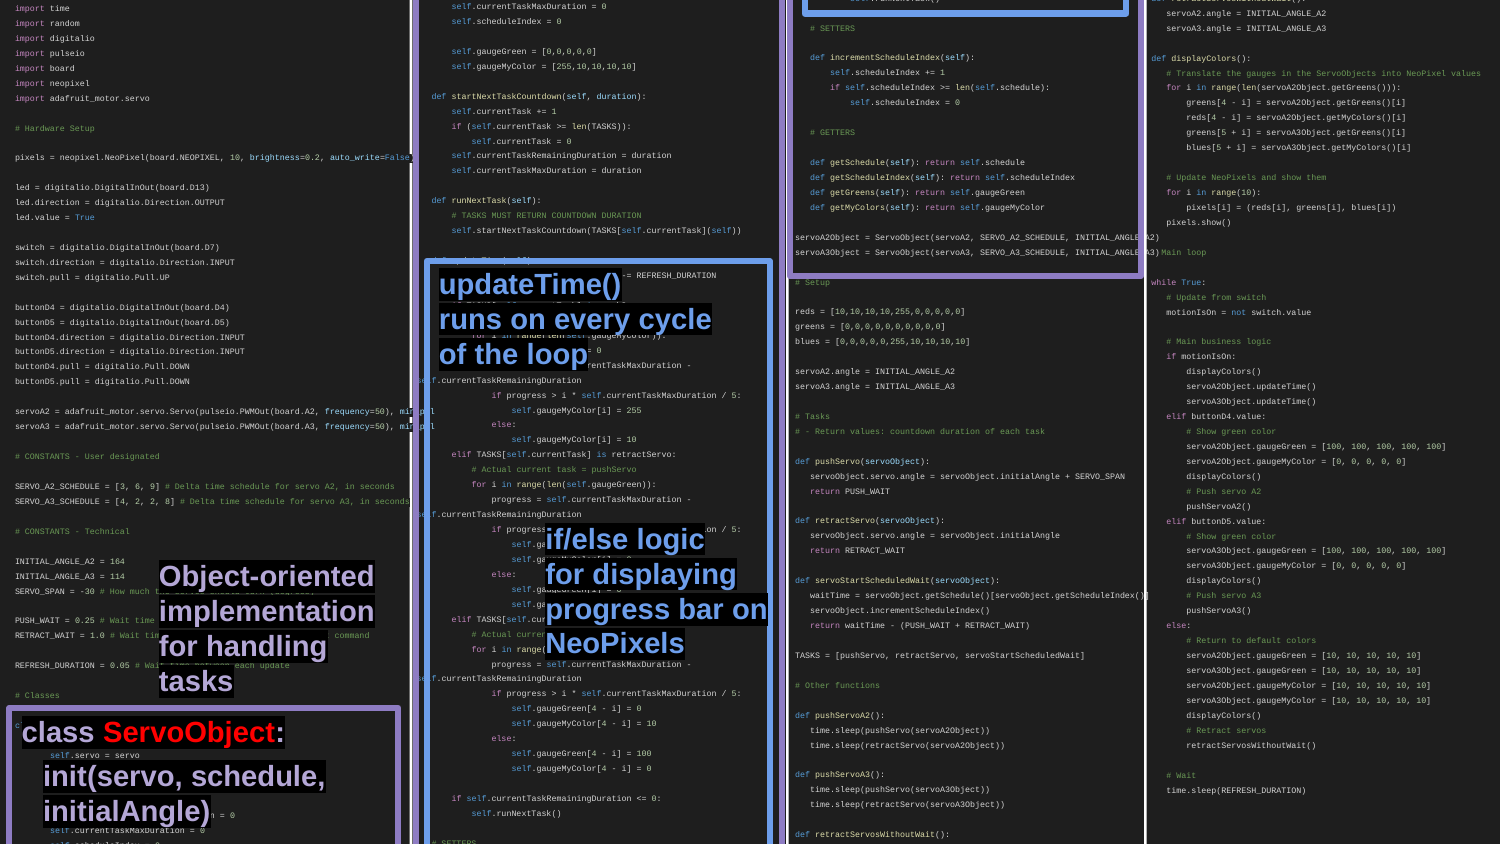

def servoStartScheduledWait(servoObject):
   waitTime = servoObject.getSchedule()[servoObject.getScheduleIndex()]
   servoObject.incrementScheduleIndex()
   return waitTime - (PUSH_WAIT + RETRACT_WAIT)

TASKS = [pushServo, retractServo, servoStartScheduledWait]

# Other functions

def pushServoA2():
   time.sleep(pushServo(servoA2Object))
   time.sleep(retractServo(servoA2Object))

def pushServoA3():
   time.sleep(pushServo(servoA3Object))
   time.sleep(retractServo(servoA3Object))

def retractServosWithoutWait():
   servoA2.angle = INITIAL_ANGLE_A2
   servoA3.angle = INITIAL_ANGLE_A3

def displayColors():
   # Translate the gauges in the ServoObjects into NeoPixel values
   for i in range(len(servoA2Object.getGreens())):
       greens[4 - i] = servoA2Object.getGreens()[i]
       reds[4 - i] = servoA2Object.getMyColors()[i]
       greens[5 + i] = servoA3Object.getGreens()[i]
       blues[5 + i] = servoA3Object.getMyColors()[i]

   # Update NeoPixels and show them
   for i in range(10):
       pixels[i] = (reds[i], greens[i], blues[i])
   pixels.show()

# Main loop

while True:
   # Update from switch
   motionIsOn = not switch.value

   # Main business logic
   if motionIsOn:
       displayColors()
       servoA2Object.updateTime()
       servoA3Object.updateTime()
   elif buttonD4.value:
       # Show green color
       servoA2Object.gaugeGreen = [100, 100, 100, 100, 100]
       servoA2Object.gaugeMyColor = [0, 0, 0, 0, 0]
       displayColors()
       # Push servo A2
       pushServoA2()
   elif buttonD5.value:
       # Show green color
       servoA3Object.gaugeGreen = [100, 100, 100, 100, 100]
       servoA3Object.gaugeMyColor = [0, 0, 0, 0, 0]
       displayColors()
       # Push servo A3
       pushServoA3()
   else:
       # Return to default colors
       servoA2Object.gaugeGreen = [10, 10, 10, 10, 10]
       servoA3Object.gaugeGreen = [10, 10, 10, 10, 10]
       servoA2Object.gaugeMyColor = [10, 10, 10, 10, 10]
       servoA3Object.gaugeMyColor = [10, 10, 10, 10, 10]
       displayColors()
       # Retract servos
       retractServosWithoutWait()

   # Wait
   time.sleep(REFRESH_DURATION)

       elif TASKS[self.currentTask] is servoStartScheduledWait:
           # Actual current task = retractServo
           for i in range(len(self.gaugeGreen)):
               progress = self.currentTaskMaxDuration - self.currentTaskRemainingDuration
               if progress > i * self.currentTaskMaxDuration / 5:
                   self.gaugeGreen[4 - i] = 0
                   self.gaugeMyColor[4 - i] = 10
               else:
                   self.gaugeGreen[4 - i] = 100
                   self.gaugeMyColor[4 - i] = 0

       if self.currentTaskRemainingDuration <= 0:
           self.runNextTask()

   # SETTERS

   def incrementScheduleIndex(self):
       self.scheduleIndex += 1
       if self.scheduleIndex >= len(self.schedule):
           self.scheduleIndex = 0

   # GETTERS

   def getSchedule(self): return self.schedule
   def getScheduleIndex(self): return self.scheduleIndex
   def getGreens(self): return self.gaugeGreen
   def getMyColors(self): return self.gaugeMyColor

servoA2Object = ServoObject(servoA2, SERVO_A2_SCHEDULE, INITIAL_ANGLE_A2)
servoA3Object = ServoObject(servoA3, SERVO_A3_SCHEDULE, INITIAL_ANGLE_A3)

# Setup

reds = [10,10,10,10,255,0,0,0,0,0]
greens = [0,0,0,0,0,0,0,0,0,0]
blues = [0,0,0,0,0,255,10,10,10,10]

servoA2.angle = INITIAL_ANGLE_A2
servoA3.angle = INITIAL_ANGLE_A3

# Tasks
# - Return values: countdown duration of each task

def pushServo(servoObject):
   servoObject.servo.angle = servoObject.initialAngle + SERVO_SPAN
   return PUSH_WAIT

def retractServo(servoObject):
   servoObject.servo.angle = servoObject.initialAngle
   return RETRACT_WAIT

def servoStartScheduledWait(servoObject):
   waitTime = servoObject.getSchedule()[servoObject.getScheduleIndex()]
   servoObject.incrementScheduleIndex()
   return waitTime - (PUSH_WAIT + RETRACT_WAIT)

TASKS = [pushServo, retractServo, servoStartScheduledWait]

# Other functions

def pushServoA2():
   time.sleep(pushServo(servoA2Object))
   time.sleep(retractServo(servoA2Object))

def pushServoA3():
   time.sleep(pushServo(servoA3Object))
   time.sleep(retractServo(servoA3Object))

def retractServosWithoutWait():
   servoA2.angle = INITIAL_ANGLE_A2
   servoA3.angle = INITIAL_ANGLE_A3

# Classes

class ServoObject:
   def __init__(self, servo, schedule, initialAngle):
       self.servo = servo
       self.schedule = schedule
       self.initialAngle = initialAngle
       self.currentTask = 0
       self.currentTaskRemainingDuration = 0
       self.currentTaskMaxDuration = 0
       self.scheduleIndex = 0

       self.gaugeGreen = [0,0,0,0,0]
       self.gaugeMyColor = [255,10,10,10,10]

   def startNextTaskCountdown(self, duration):
       self.currentTask += 1
       if (self.currentTask >= len(TASKS)):
           self.currentTask = 0
       self.currentTaskRemainingDuration = duration
       self.currentTaskMaxDuration = duration

   def runNextTask(self):
       # TASKS MUST RETURN COUNTDOWN DURATION
       self.startNextTaskCountdown(TASKS[self.currentTask](self))

   def updateTime(self):
       self.currentTaskRemainingDuration -= REFRESH_DURATION

       if TASKS[self.currentTask] is pushServo:
           # Actual current task = servoStartScheduledWait
           for i in range(len(self.gaugeMyColor)):
               self.gaugeGreen[i] = 0
               progress = self.currentTaskMaxDuration - self.currentTaskRemainingDuration
               if progress > i * self.currentTaskMaxDuration / 5:
                   self.gaugeMyColor[i] = 255
               else:
                   self.gaugeMyColor[i] = 10
       elif TASKS[self.currentTask] is retractServo:
           # Actual current task = pushServo
           for i in range(len(self.gaugeGreen)):
               progress = self.currentTaskMaxDuration - self.currentTaskRemainingDuration
               if progress > i * self.currentTaskMaxDuration / 5:
                   self.gaugeGreen[i] = 100
                   self.gaugeMyColor[i] = 0
               else:
                   self.gaugeGreen[i] = 0
                   self.gaugeMyColor[i] = 10
       elif TASKS[self.currentTask] is servoStartScheduledWait:
           # Actual current task = retractServo
           for i in range(len(self.gaugeGreen)):
               progress = self.currentTaskMaxDuration - self.currentTaskRemainingDuration
               if progress > i * self.currentTaskMaxDuration / 5:
                   self.gaugeGreen[4 - i] = 0
                   self.gaugeMyColor[4 - i] = 10
               else:
                   self.gaugeGreen[4 - i] = 100
                   self.gaugeMyColor[4 - i] = 0

       if self.currentTaskRemainingDuration <= 0:
           self.runNextTask()

   # SETTERS

   def incrementScheduleIndex(self):
       self.scheduleIndex += 1
       if self.scheduleIndex >= len(self.schedule):
           self.scheduleIndex = 0

   # GETTERS

   def getSchedule(self): return self.schedule
   def getScheduleIndex(self): return self.scheduleIndex
   def getGreens(self): return self.gaugeGreen
   def getMyColors(self): return self.gaugeMyColor
import time
import random
import digitalio
import pulseio
import board
import neopixel
import adafruit_motor.servo

# Hardware Setup

pixels = neopixel.NeoPixel(board.NEOPIXEL, 10, brightness=0.2, auto_write=False)

led = digitalio.DigitalInOut(board.D13)
led.direction = digitalio.Direction.OUTPUT
led.value = True

switch = digitalio.DigitalInOut(board.D7)
switch.direction = digitalio.Direction.INPUT
switch.pull = digitalio.Pull.UP

buttonD4 = digitalio.DigitalInOut(board.D4)
buttonD5 = digitalio.DigitalInOut(board.D5)
buttonD4.direction = digitalio.Direction.INPUT
buttonD5.direction = digitalio.Direction.INPUT
buttonD4.pull = digitalio.Pull.DOWN
buttonD5.pull = digitalio.Pull.DOWN

servoA2 = adafruit_motor.servo.Servo(pulseio.PWMOut(board.A2, frequency=50), min_pul
servoA3 = adafruit_motor.servo.Servo(pulseio.PWMOut(board.A3, frequency=50), min_pul

# CONSTANTS - User designated

SERVO_A2_SCHEDULE = [3, 6, 9] # Delta time schedule for servo A2, in seconds
SERVO_A3_SCHEDULE = [4, 2, 2, 8] # Delta time schedule for servo A3, in seconds

# CONSTANTS - Technical

INITIAL_ANGLE_A2 = 164
INITIAL_ANGLE_A3 = 114
SERVO_SPAN = -30 # How much the servos should turn (degrees)

PUSH_WAIT = 0.25 # Wait time after initating a servo push command
RETRACT_WAIT = 1.0 # Wait time after initiating a servo retract command

REFRESH_DURATION = 0.05 # Wait time between each update

# Classes

class ServoObject:
   def __init__(self, servo, schedule, initialAngle):
       self.servo = servo
       self.schedule = schedule
       self.initialAngle = initialAngle
       self.currentTask = 0
       self.currentTaskRemainingDuration = 0
       self.currentTaskMaxDuration = 0
       self.scheduleIndex = 0

       self.gaugeGreen = [0,0,0,0,0]
       self.gaugeMyColor = [255,10,10,10,10]

updateTime()
runs on every cycle of the loop

if/else logic
for displaying progress bar on NeoPixels
Object-oriented implementation for handling tasks
class ServoObject:

init(servo, schedule, initialAngle)